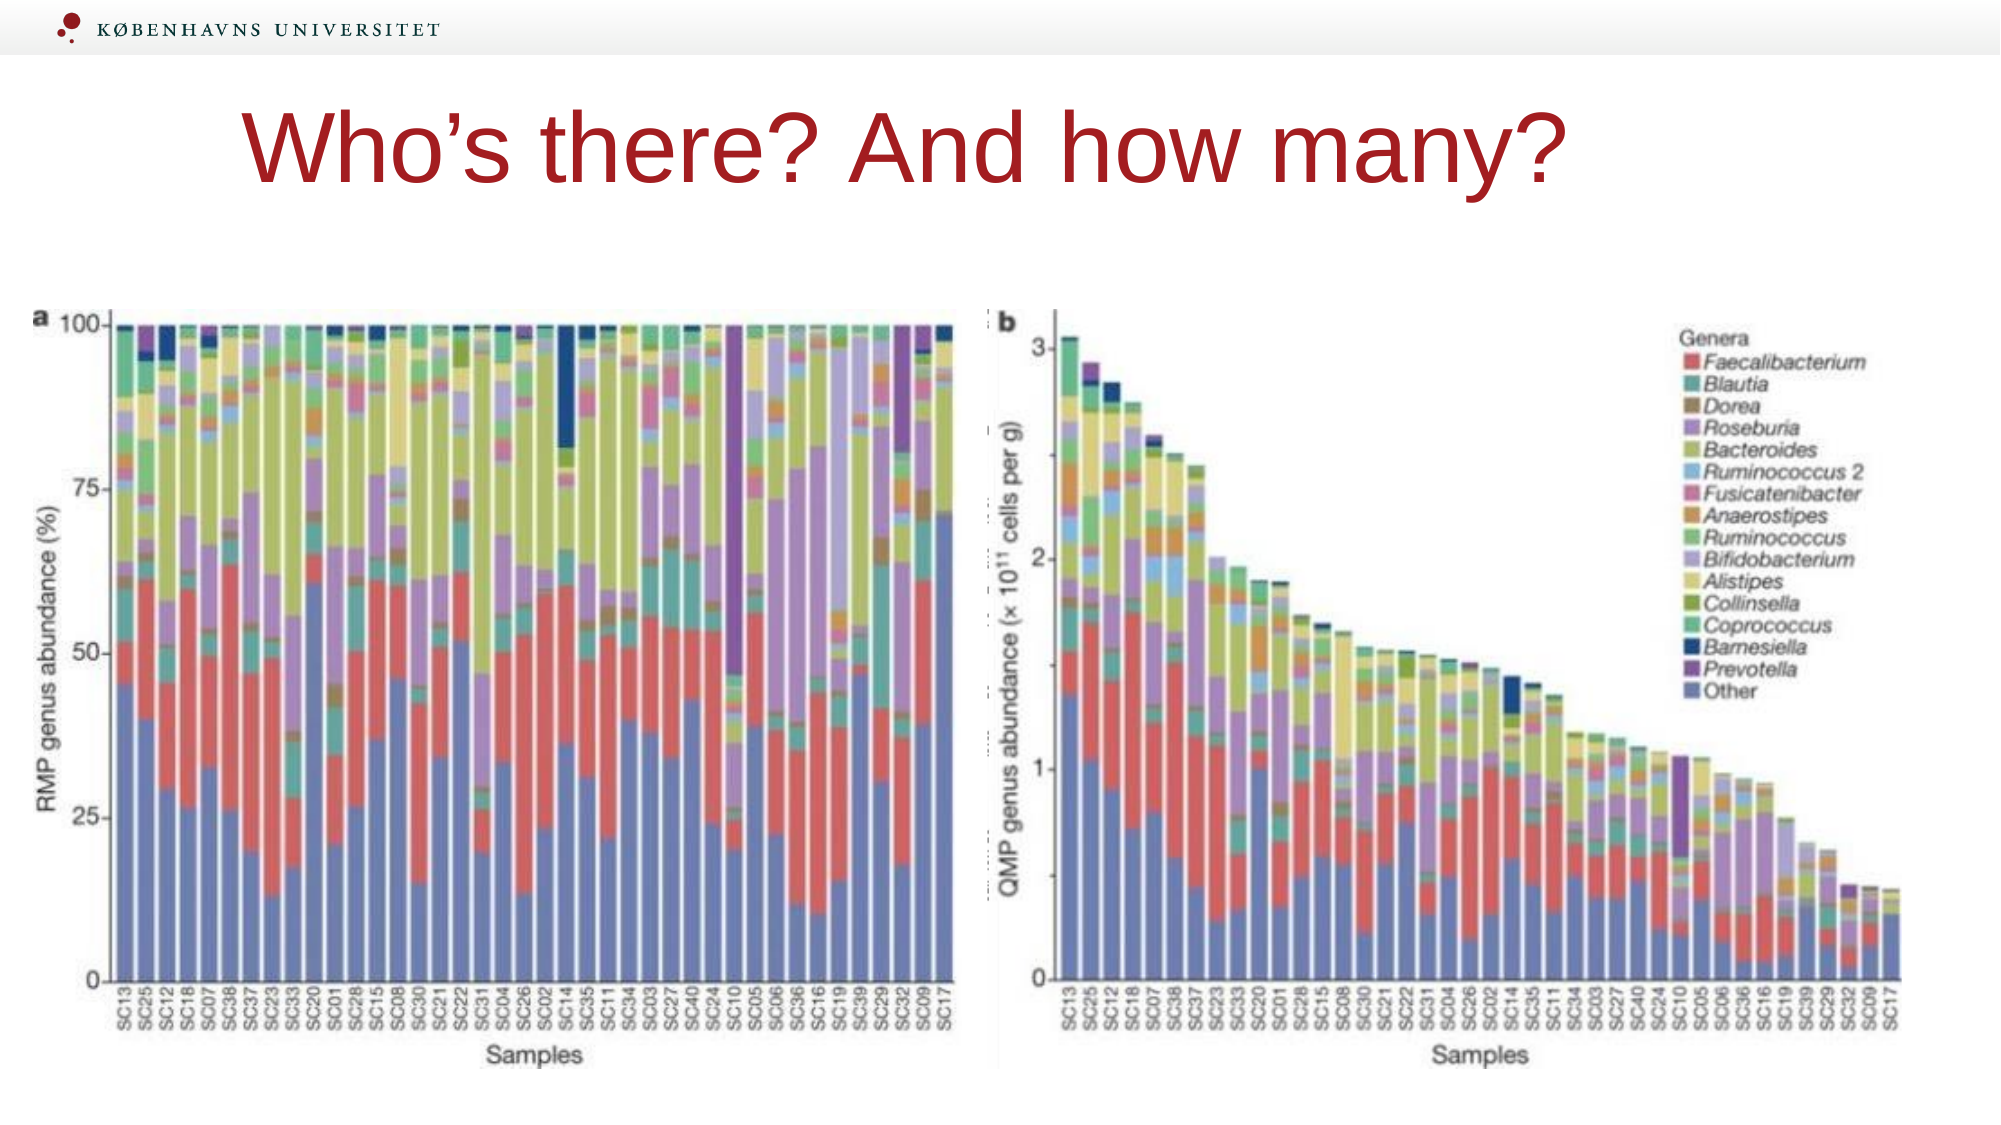

# Who’s there? And how many?
Institut for Naturvidenskab og Miljø, RUC